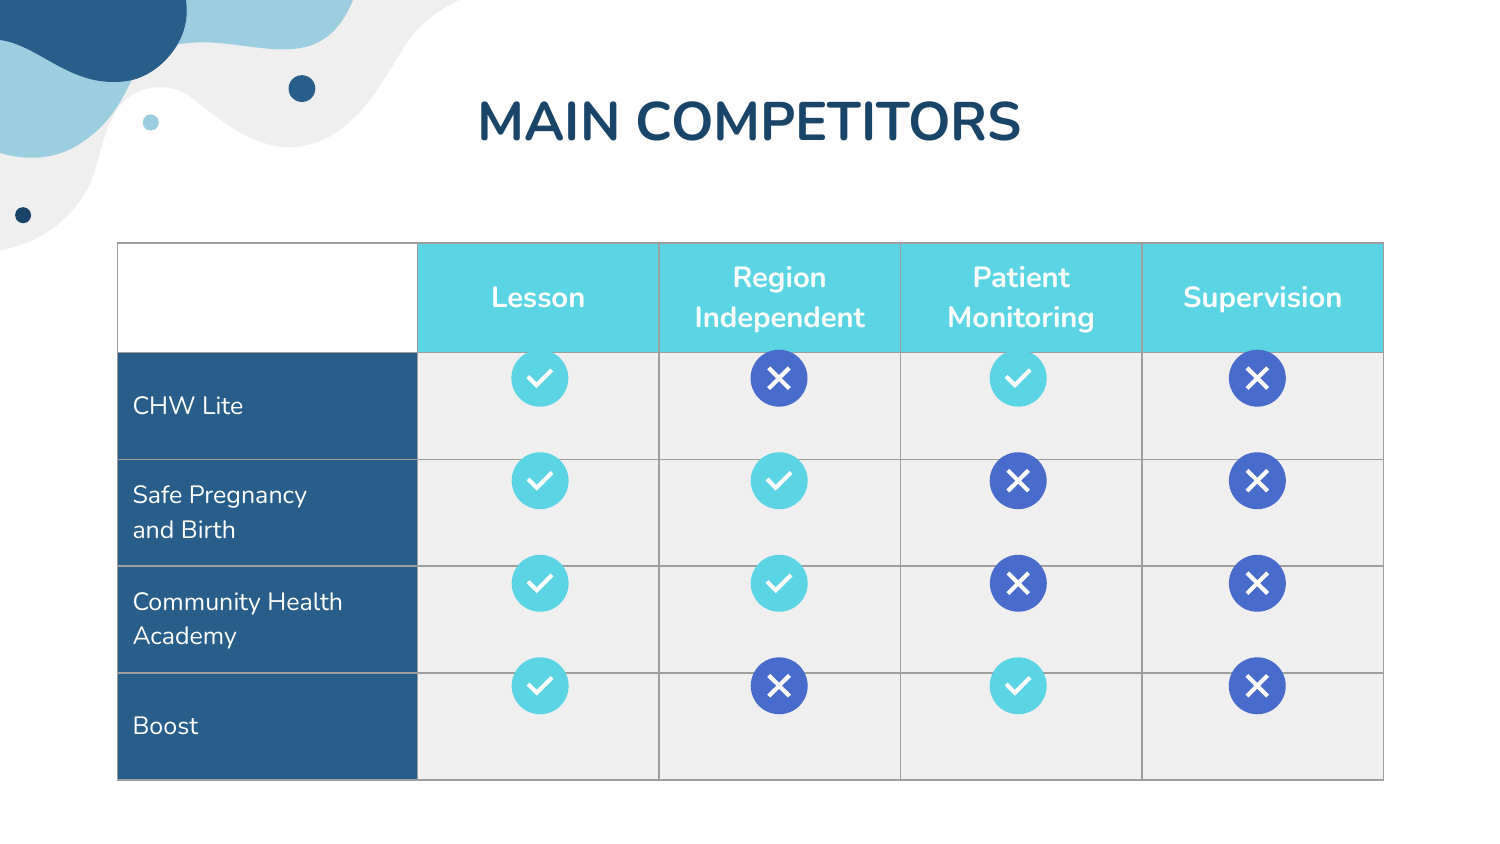

# MAIN COMPETITORS

|  | Lesson | Region Independent | Patient Monitoring | Supervision |
| --- | --- | --- | --- | --- |
| CHW Lite |  |  |  |  |
| Safe Pregnancy and Birth |  |  |  |  |
| Community Health Academy |  |  |  |  |
| Boost |  |  |  |  |